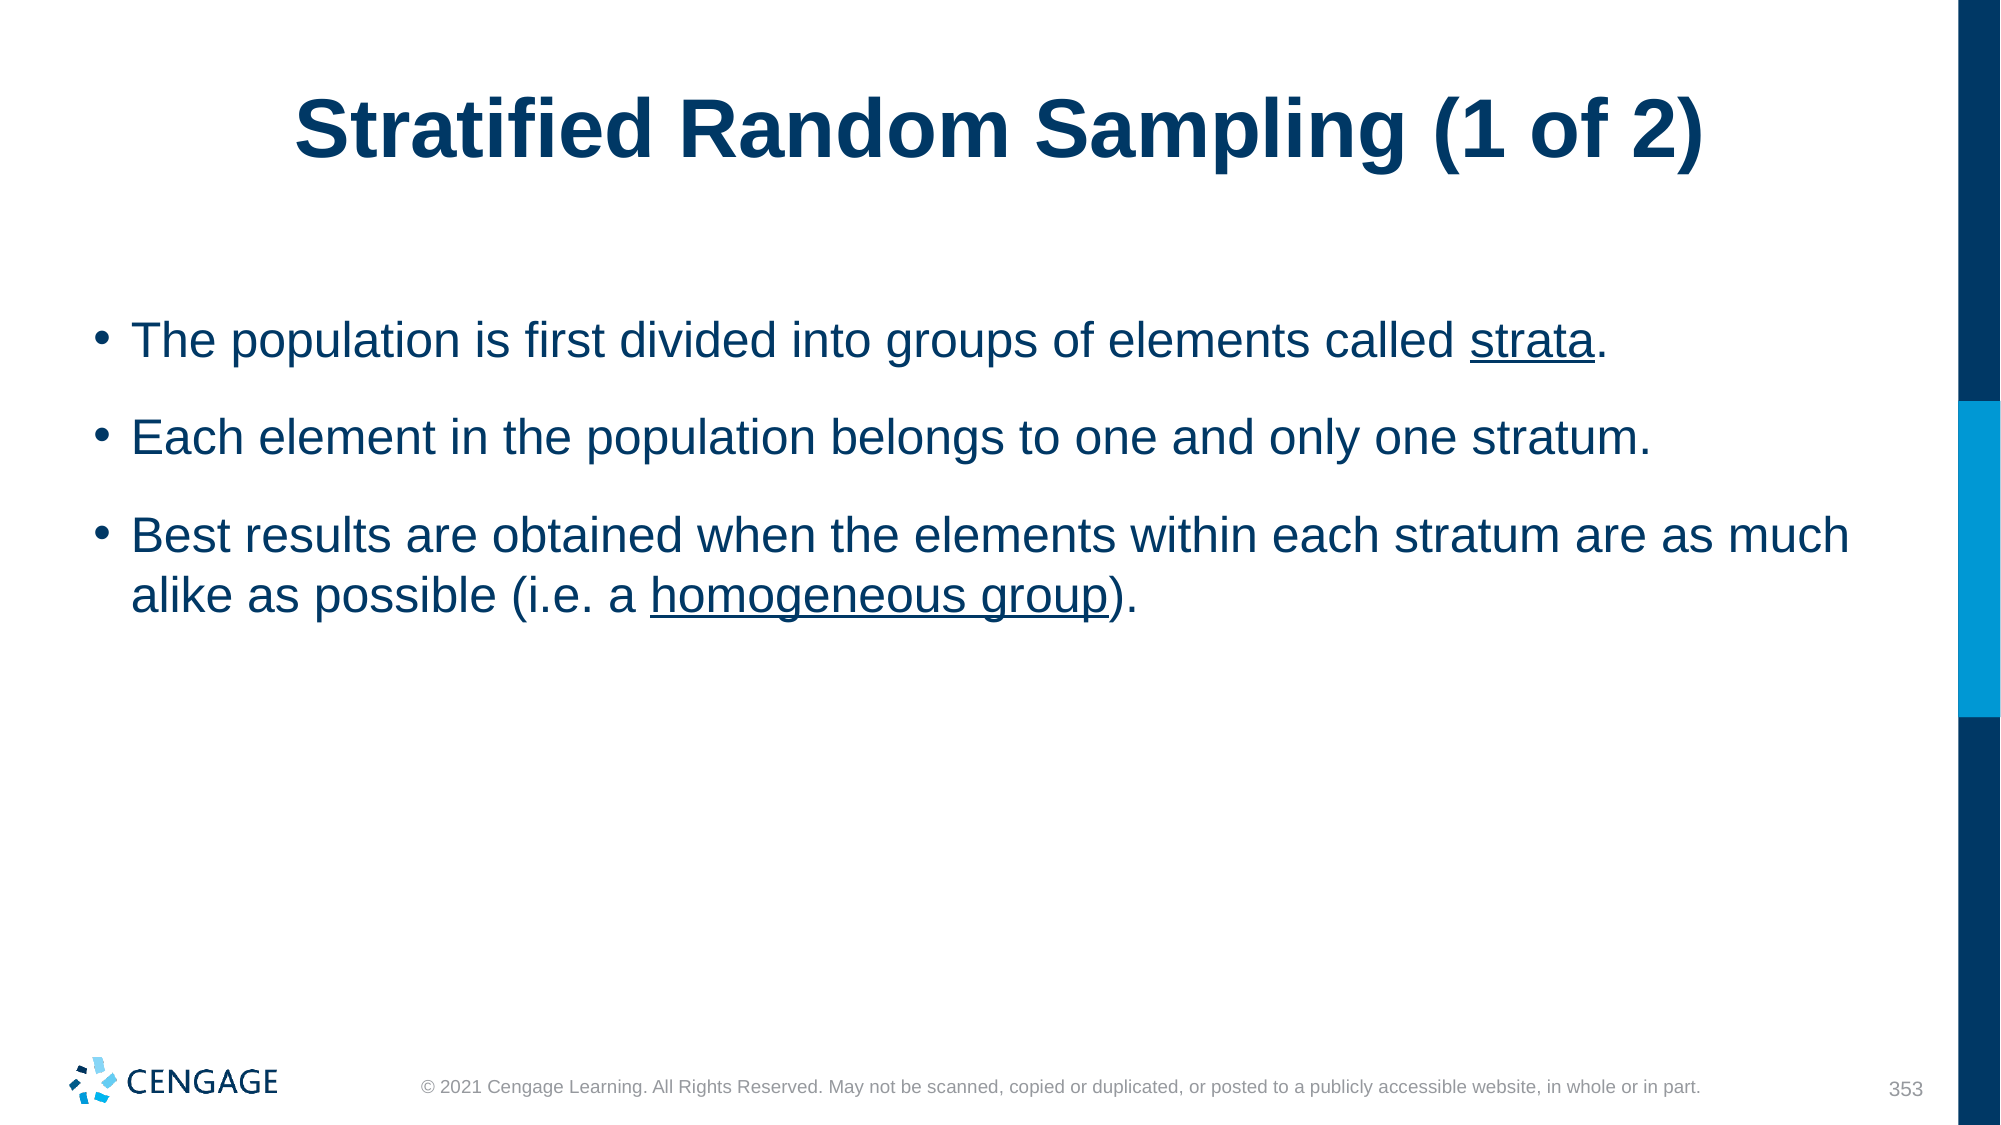

# Stratified Random Sampling (1 of 2)
The population is first divided into groups of elements called strata.
Each element in the population belongs to one and only one stratum.
Best results are obtained when the elements within each stratum are as much alike as possible (i.e. a homogeneous group).